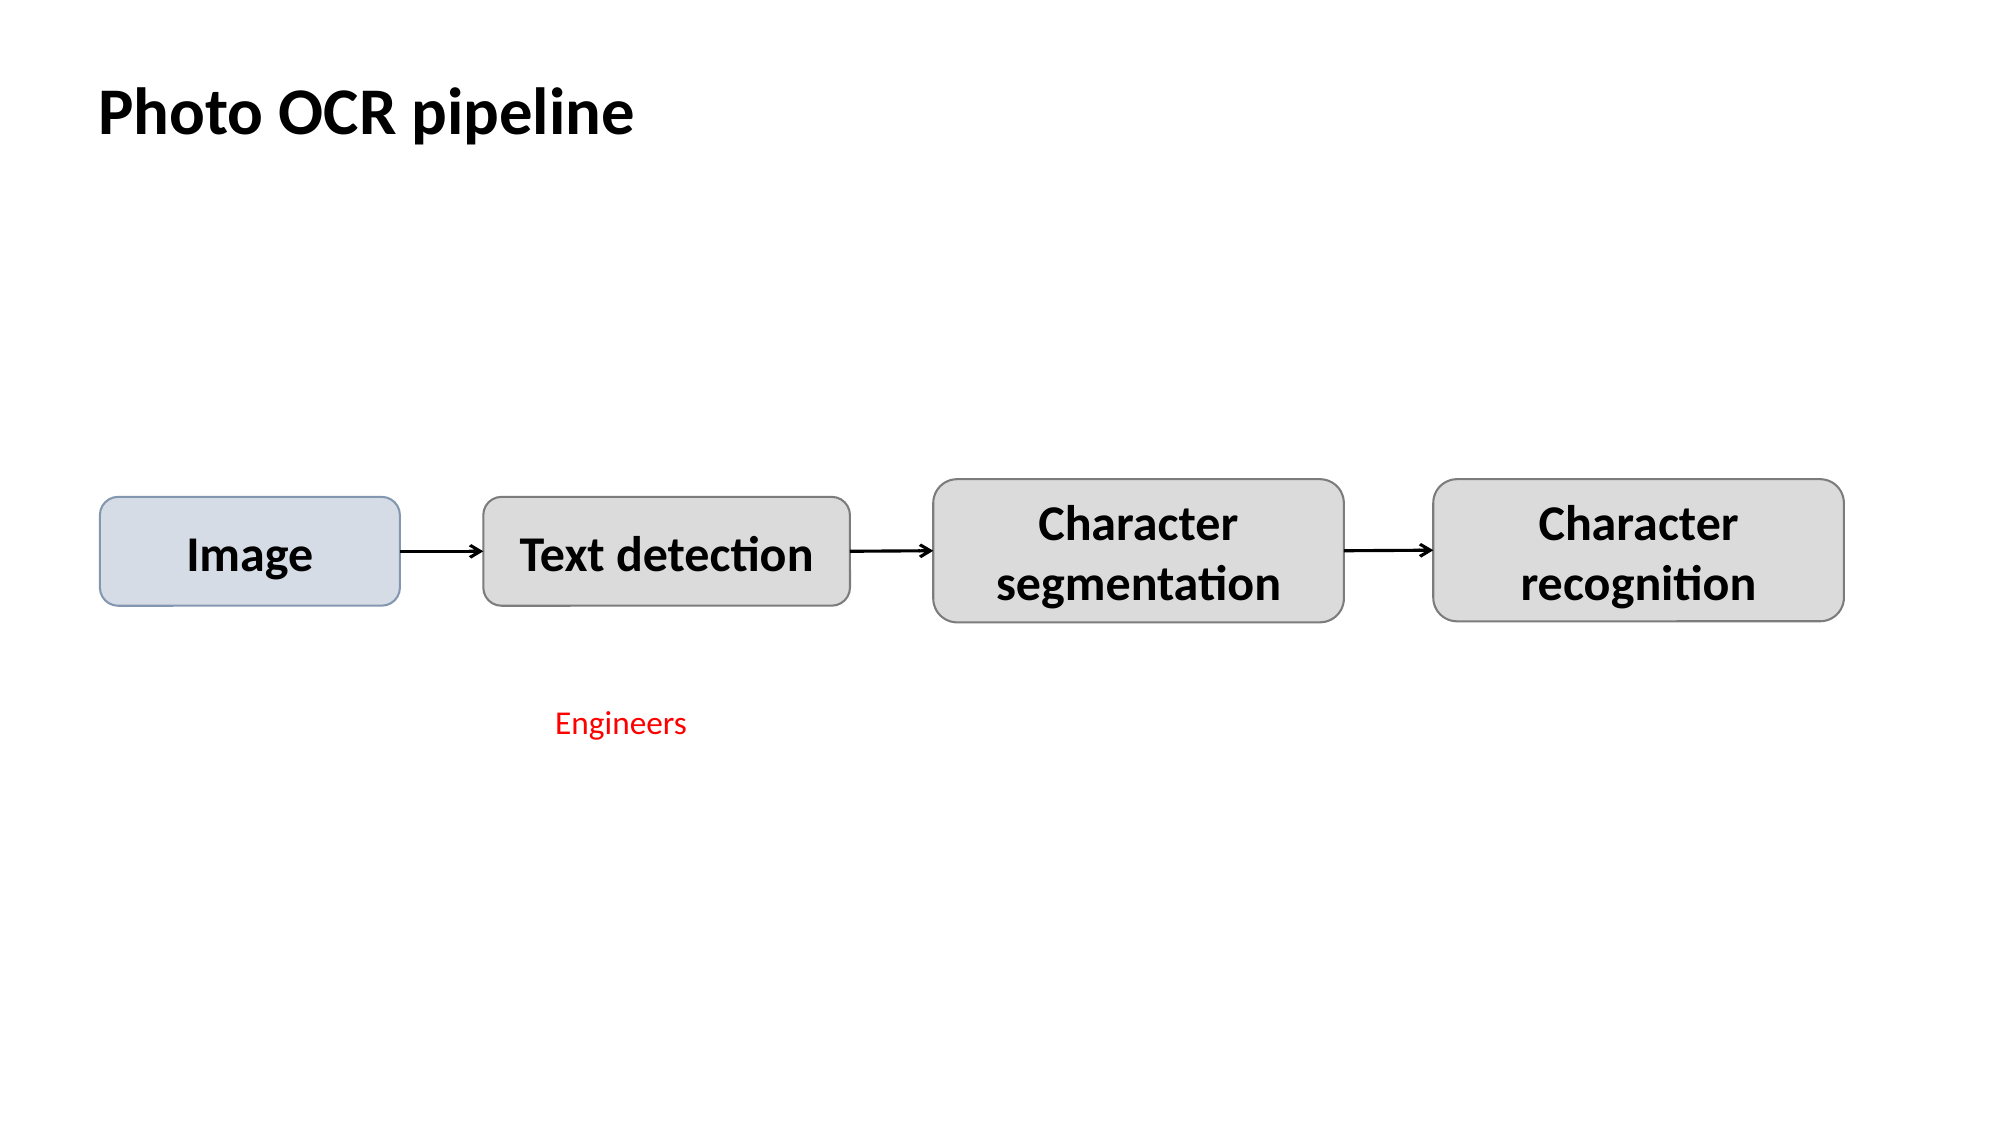

Photo OCR pipeline
Character recognition
Character segmentation
Image
Text detection
Engineers